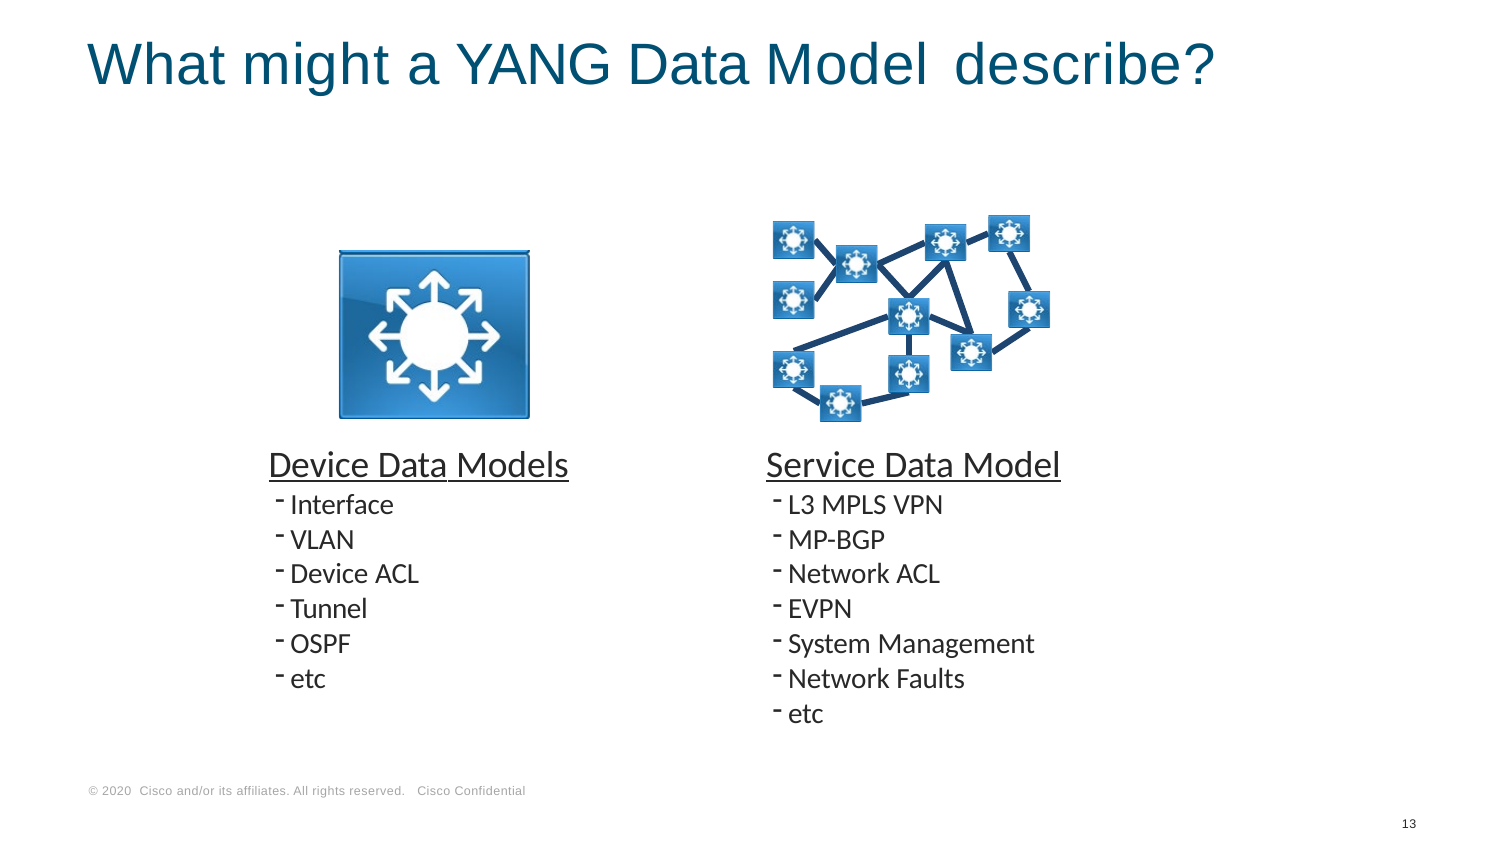

# What might a YANG Data Model describe?

Device Data Models
Interface
VLAN
Device ACL
Tunnel
OSPF
etc
Service Data Model
L3 MPLS VPN
MP-BGP
Network ACL
EVPN
System Management
Network Faults
etc
13